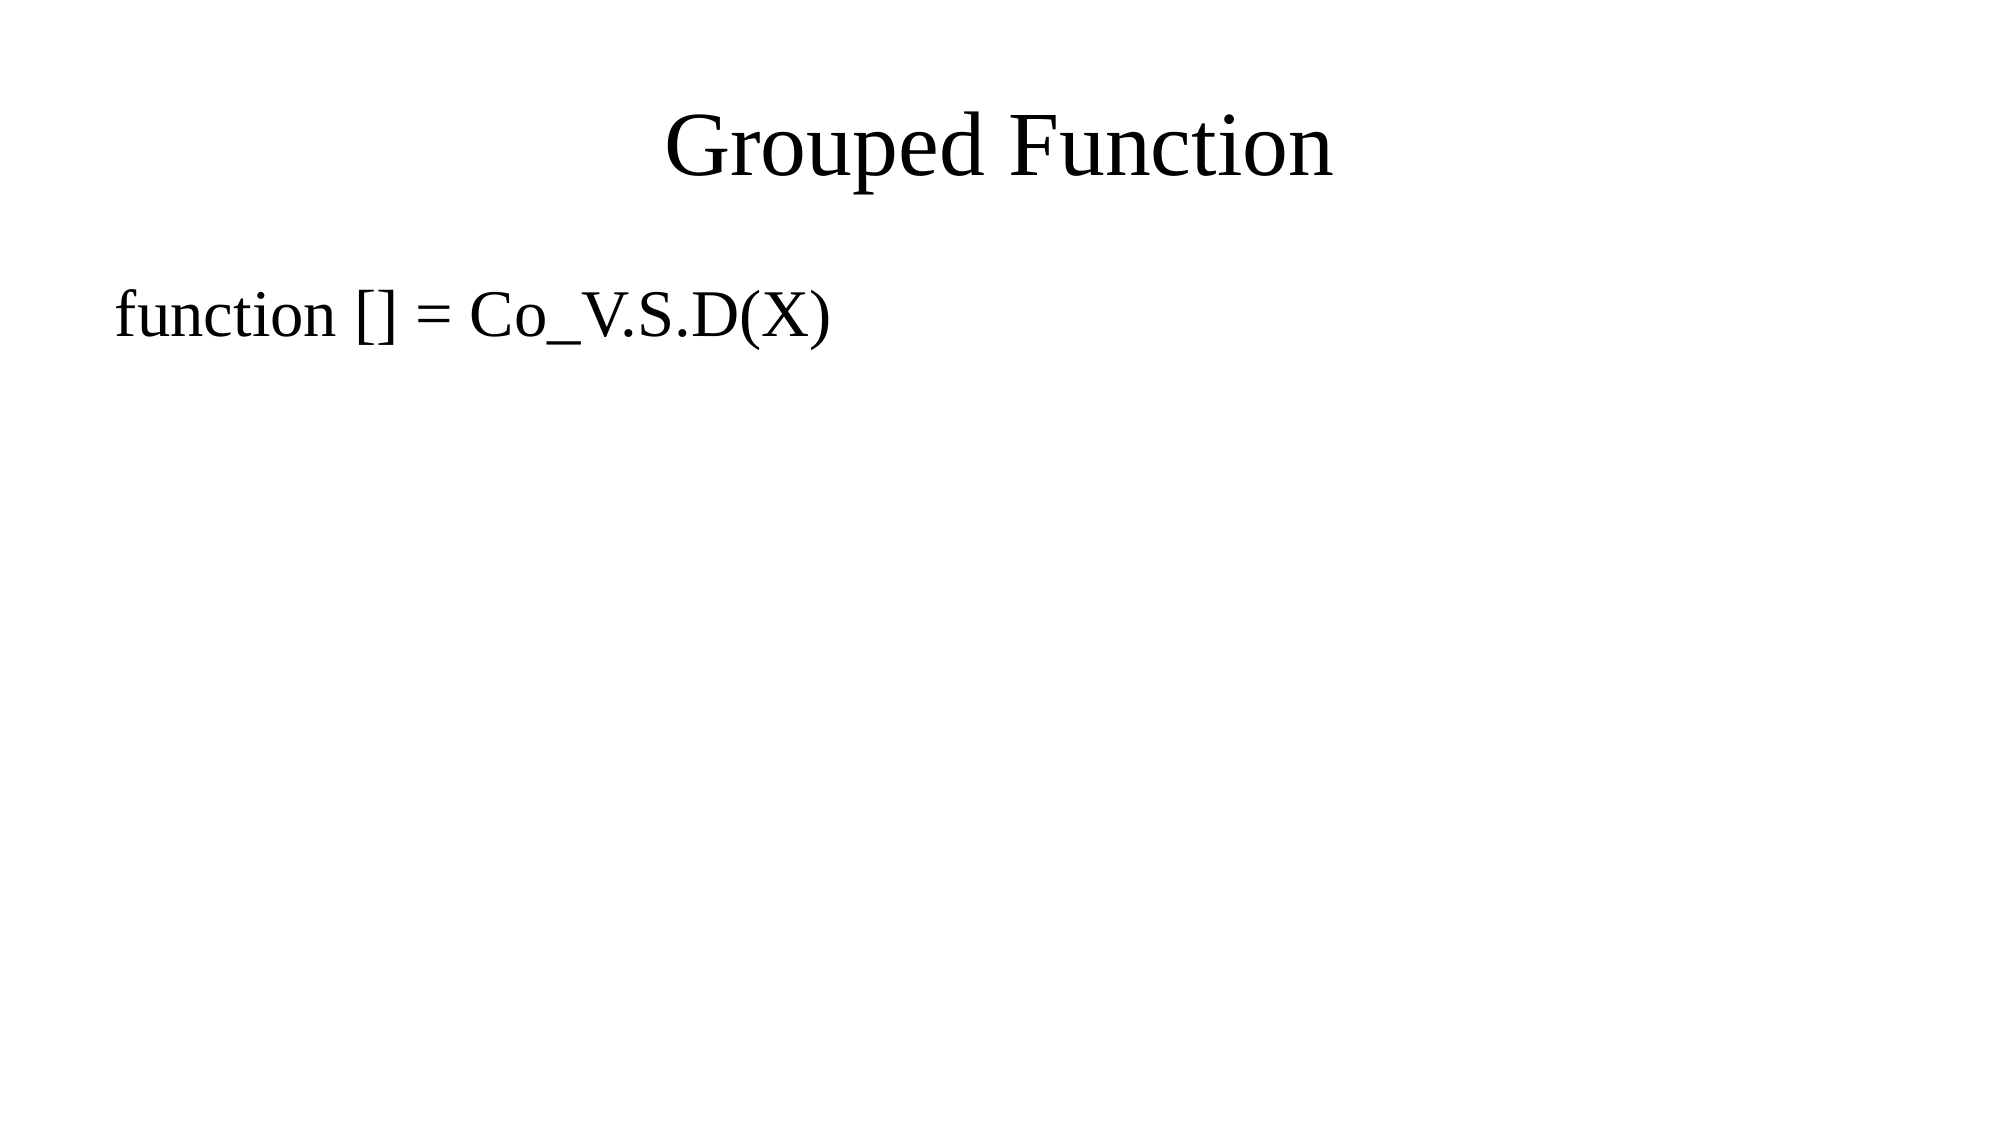

# Grouped Function
function [] = Co_V.S.D(X)